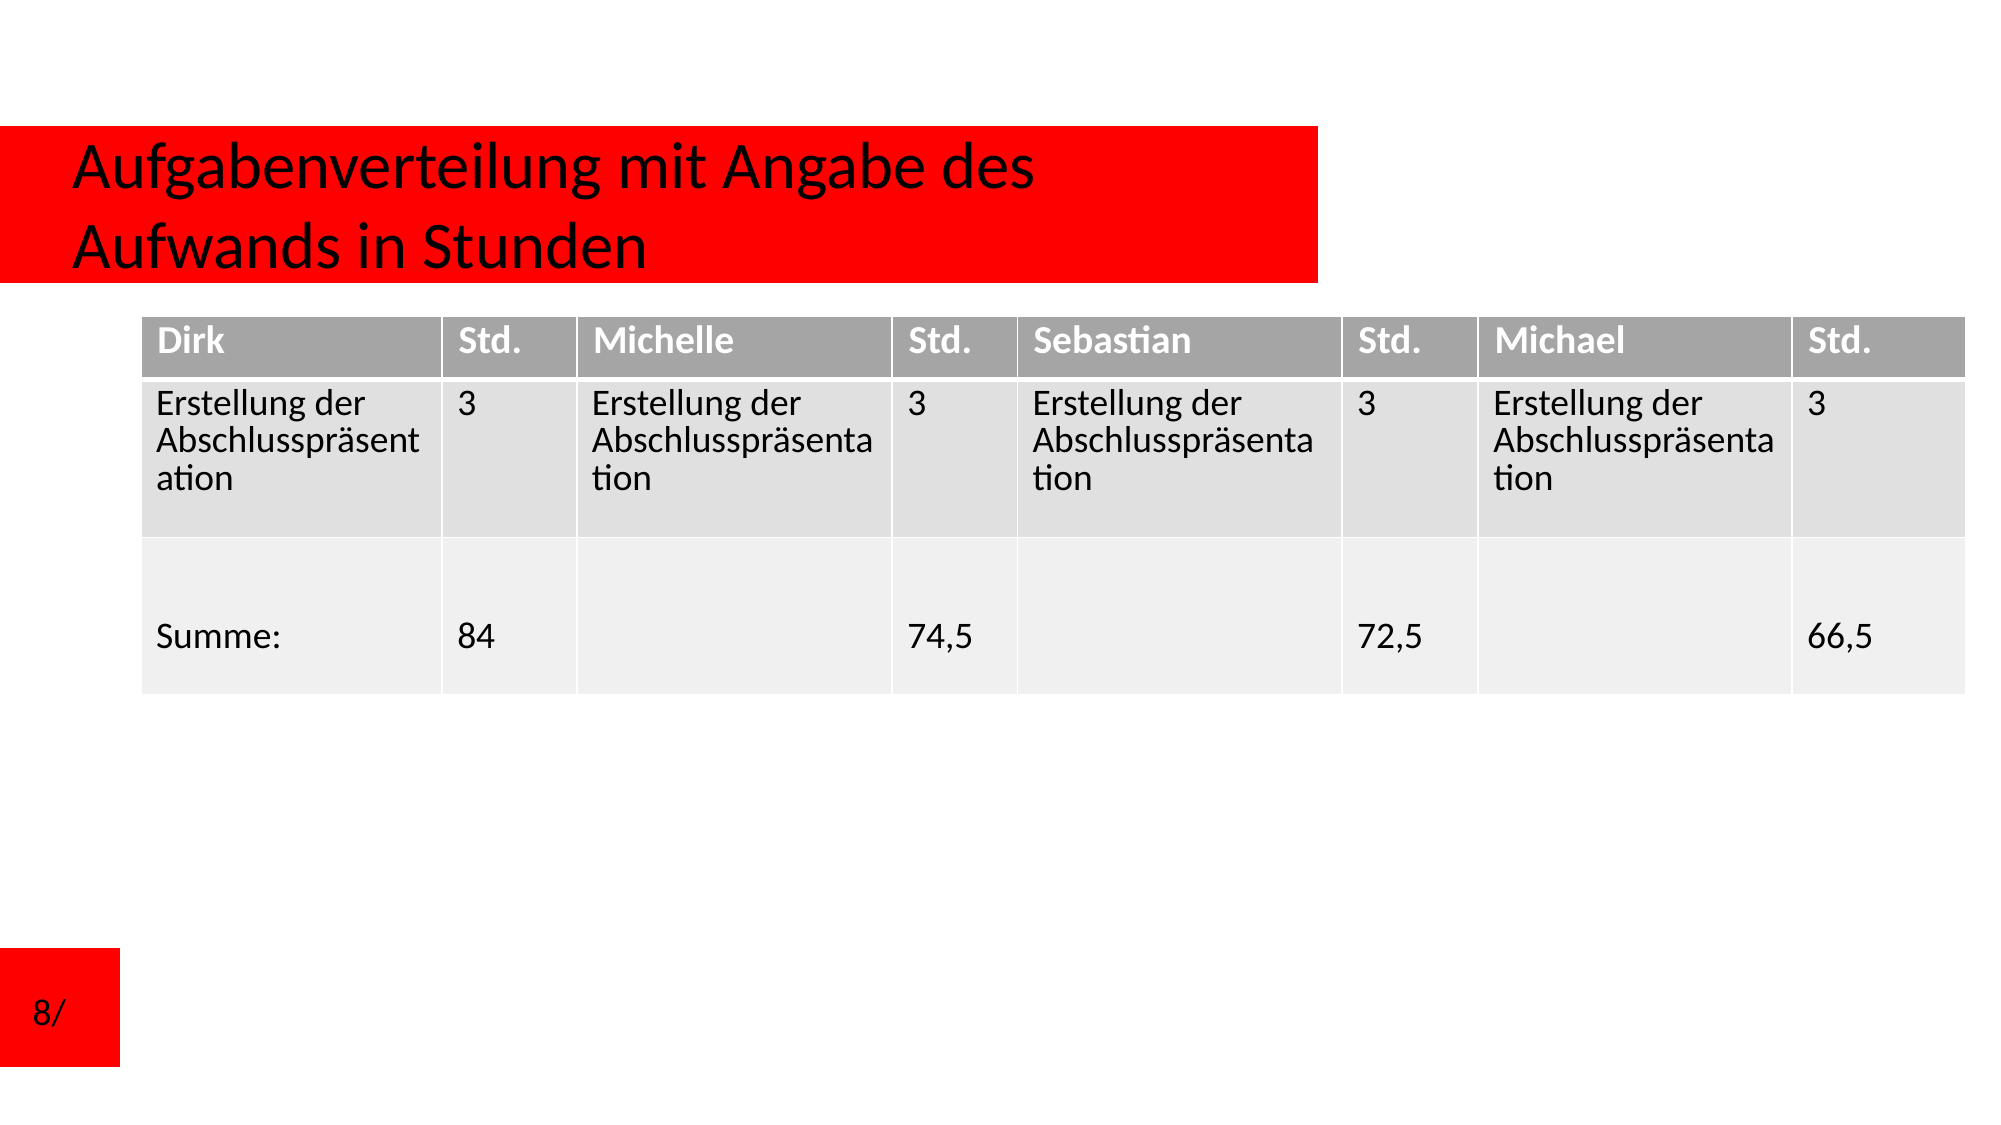

Aufgabenverteilung mit Angabe des Aufwands in Stunden

| Dirk | Std. | Michelle | Std. | Sebastian | Std. | Michael | Std. |
| --- | --- | --- | --- | --- | --- | --- | --- |
| Erstellung der Abschlusspräsentation | 3 | Erstellung der Abschlusspräsentation | 3 | Erstellung der Abschlusspräsentation | 3 | Erstellung der Abschlusspräsentation | 3 |
| Summe: | 84 |  | 74,5 |  | 72,5 |  | 66,5 |

8/